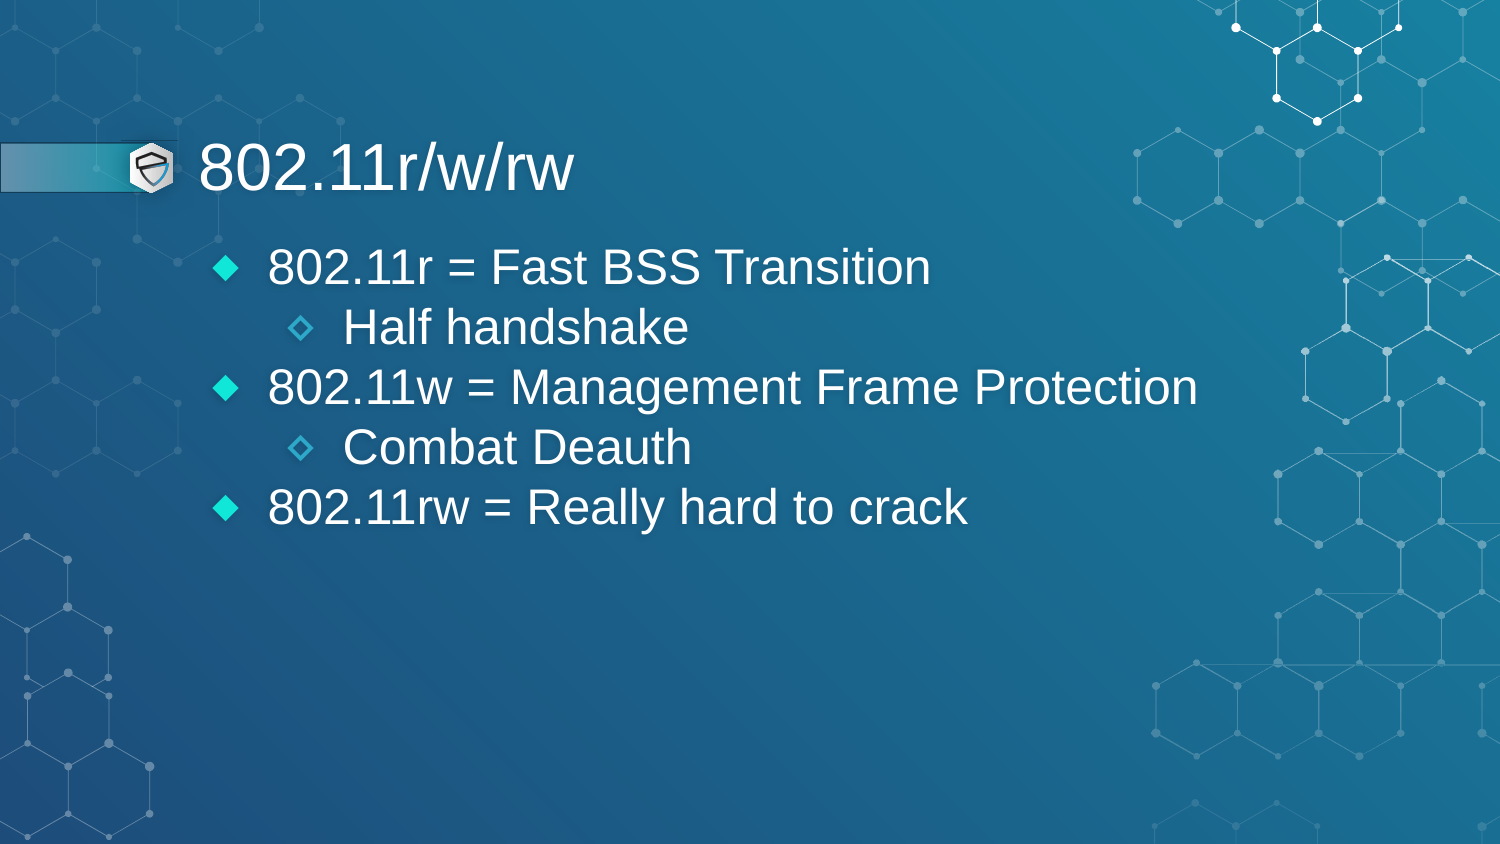

# 802.11r/w/rw
802.11r = Fast BSS Transition
Half handshake
802.11w = Management Frame Protection
Combat Deauth
802.11rw = Really hard to crack